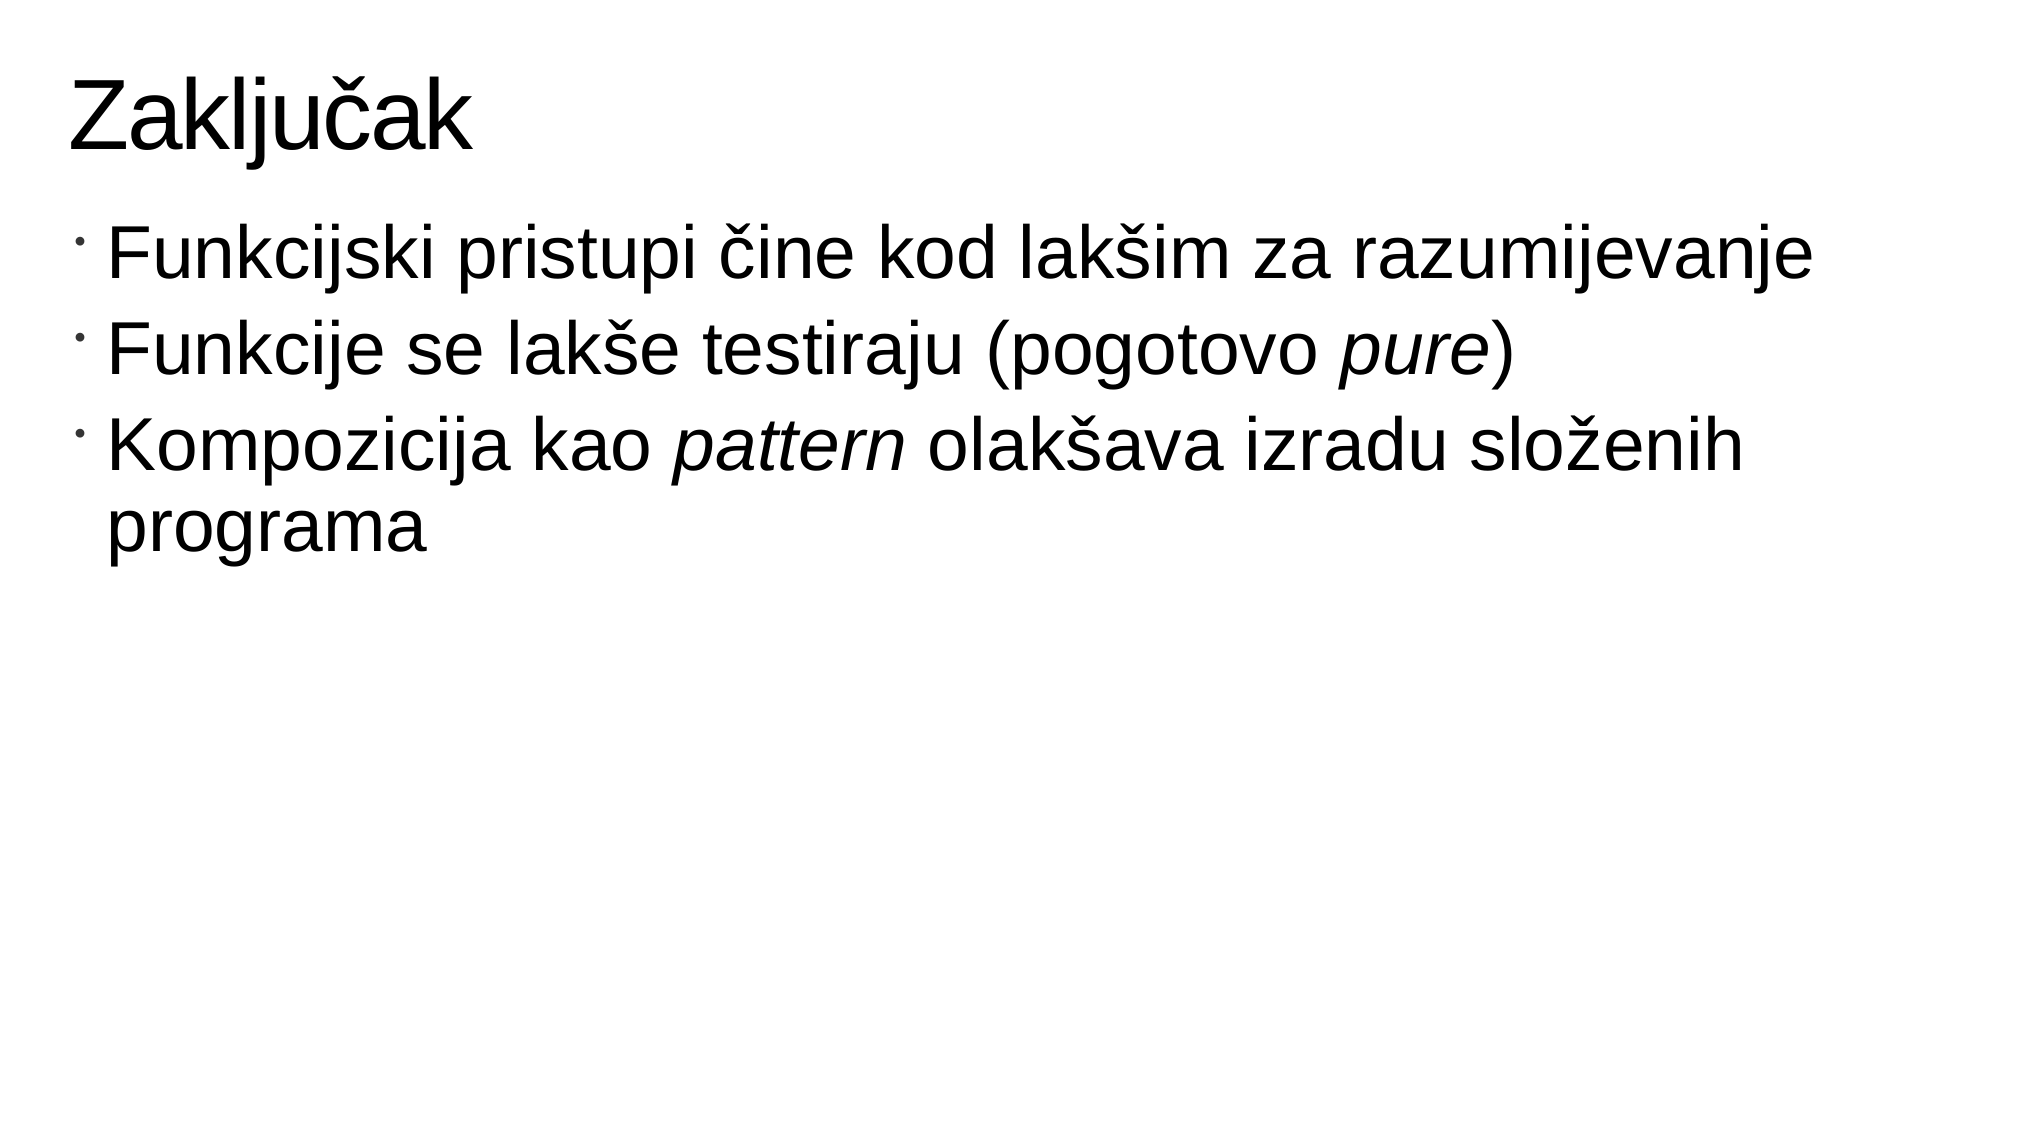

# Zaključak
Funkcijski pristupi čine kod lakšim za razumijevanje
Funkcije se lakše testiraju (pogotovo pure)
Kompozicija kao pattern olakšava izradu složenih programa